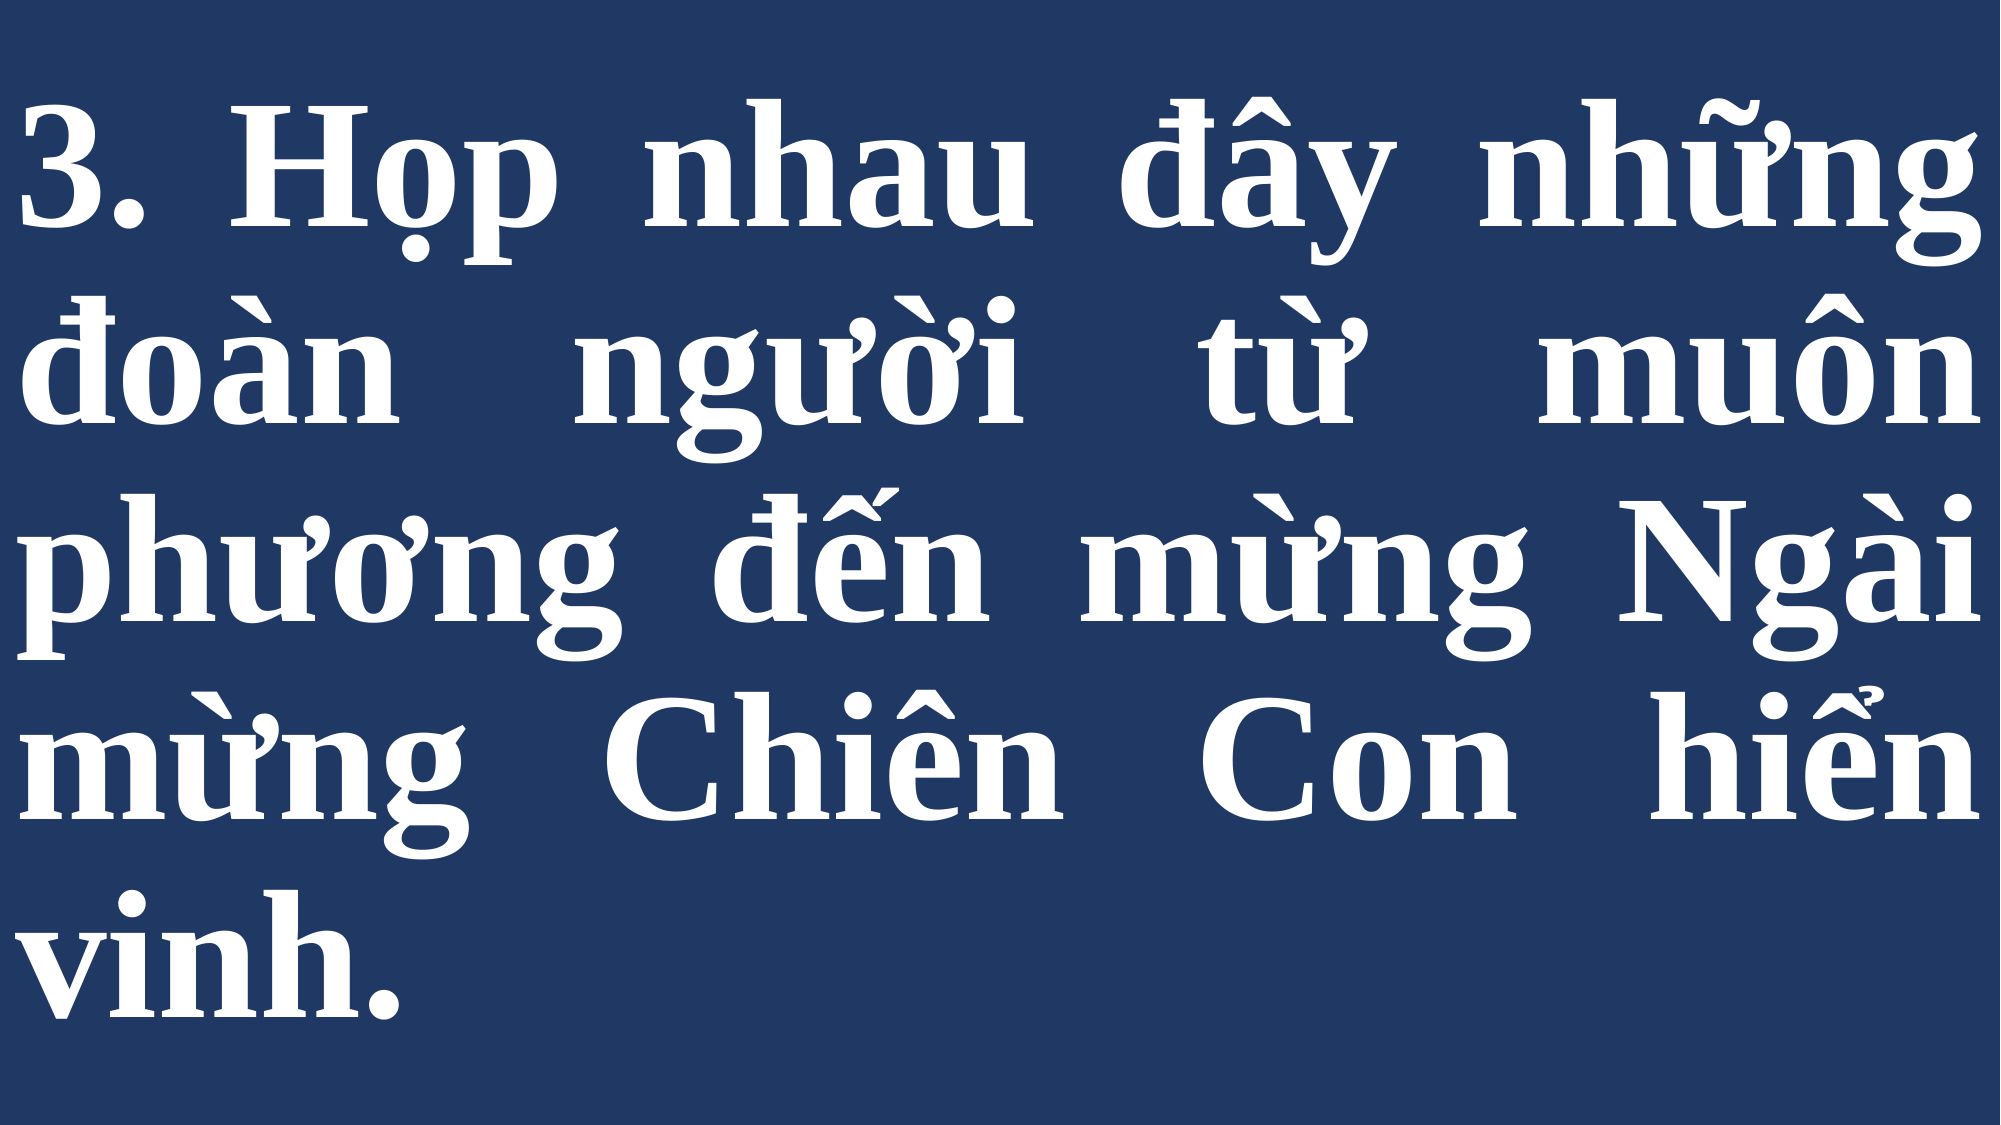

# 3. Họp nhau đây những đoàn người từ muôn phương đến mừng Ngài mừng Chiên Con hiển vinh.